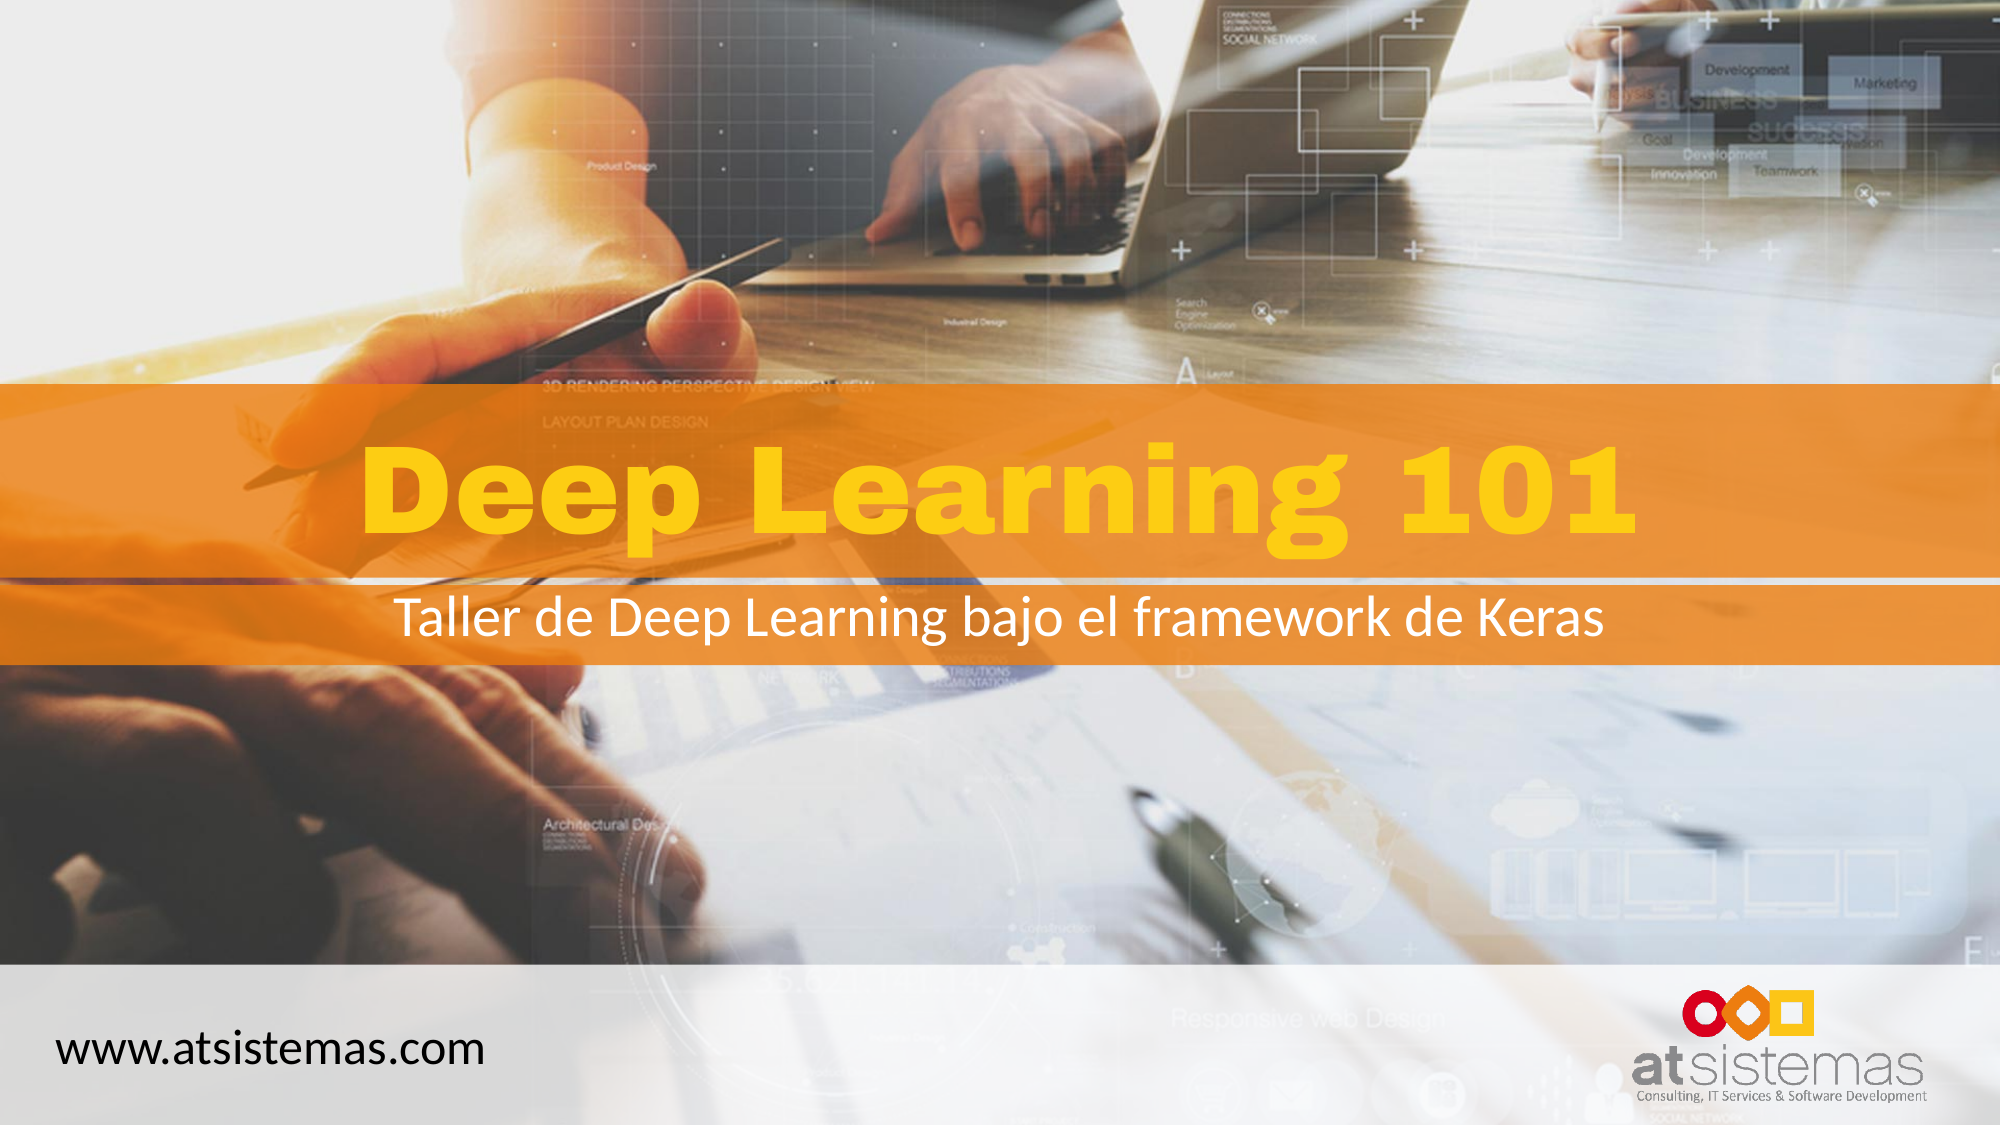

# Deep Learning 101
Taller de Deep Learning bajo el framework de Keras